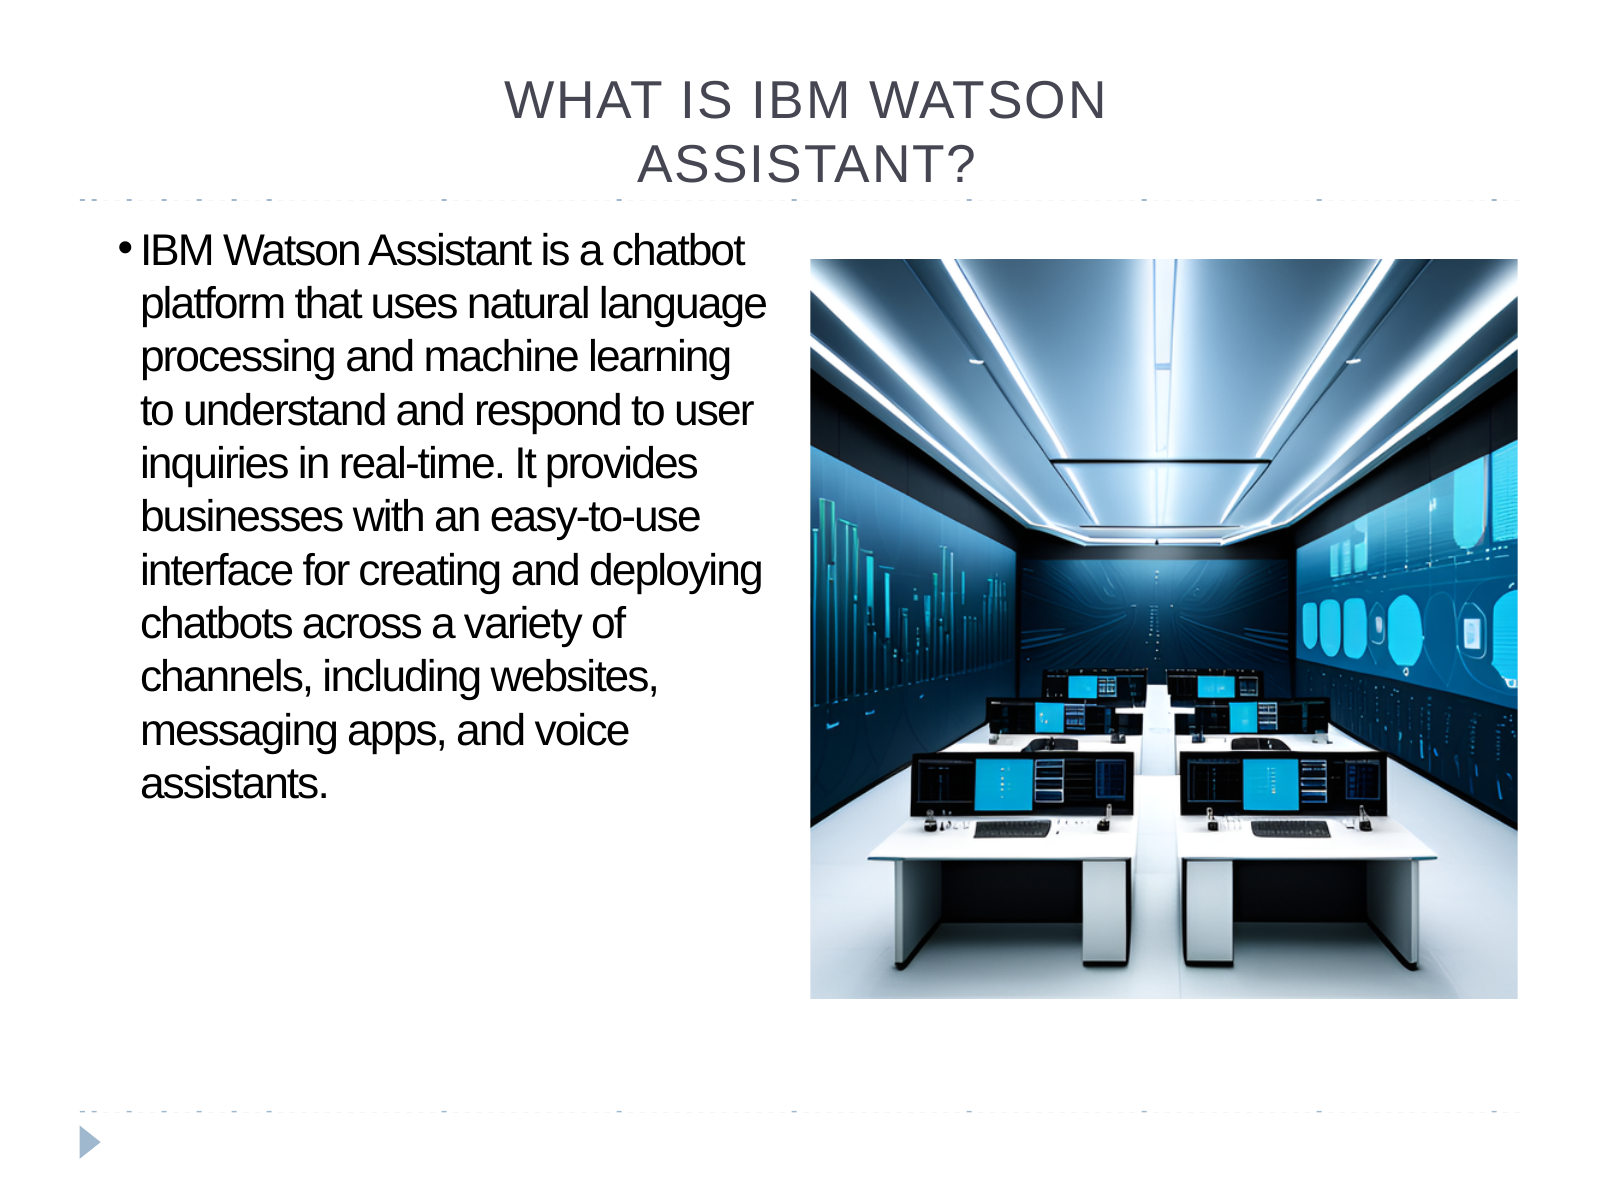

WHAT IS IBM WATSON ASSISTANT?

IBM Watson Assistant is a chatbot platform that uses natural language processing and machine learning to understand and respond to user inquiries in real-time. It provides businesses with an easy-to-use interface for creating and deploying chatbots across a variety of channels, including websites, messaging apps, and voice assistants.